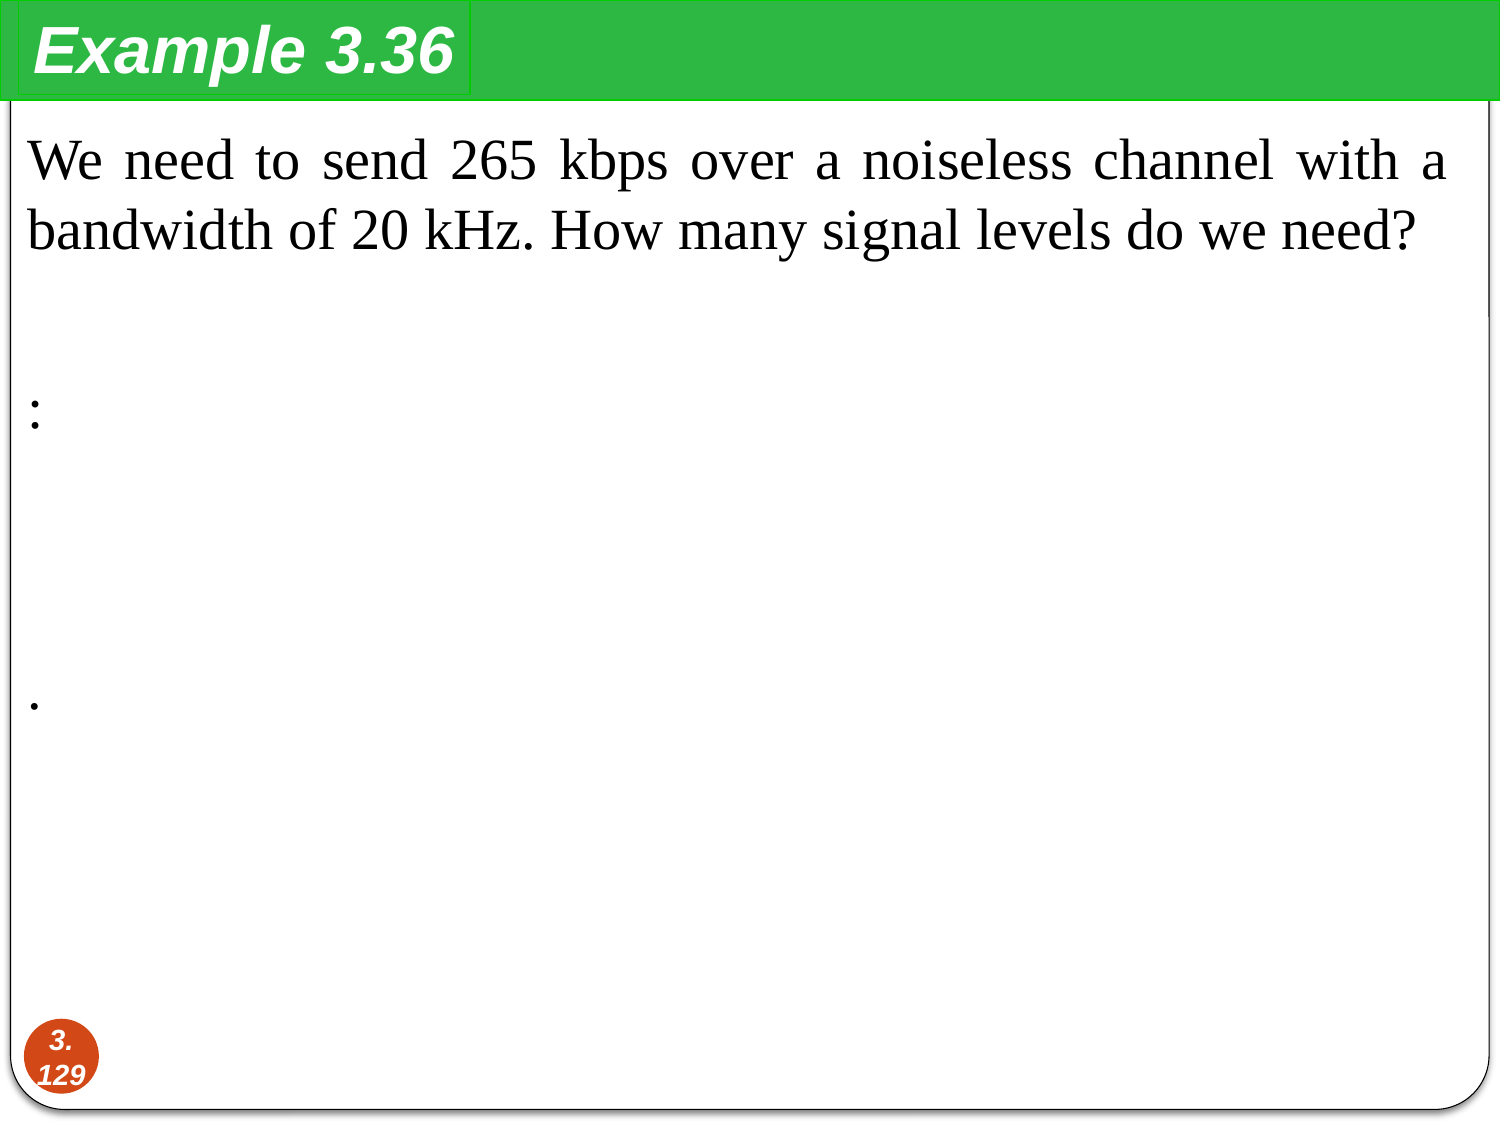

Example 3.36
We need to send 265 kbps over a noiseless channel with a bandwidth of 20 kHz. How many signal levels do we need?
:
.
3.129